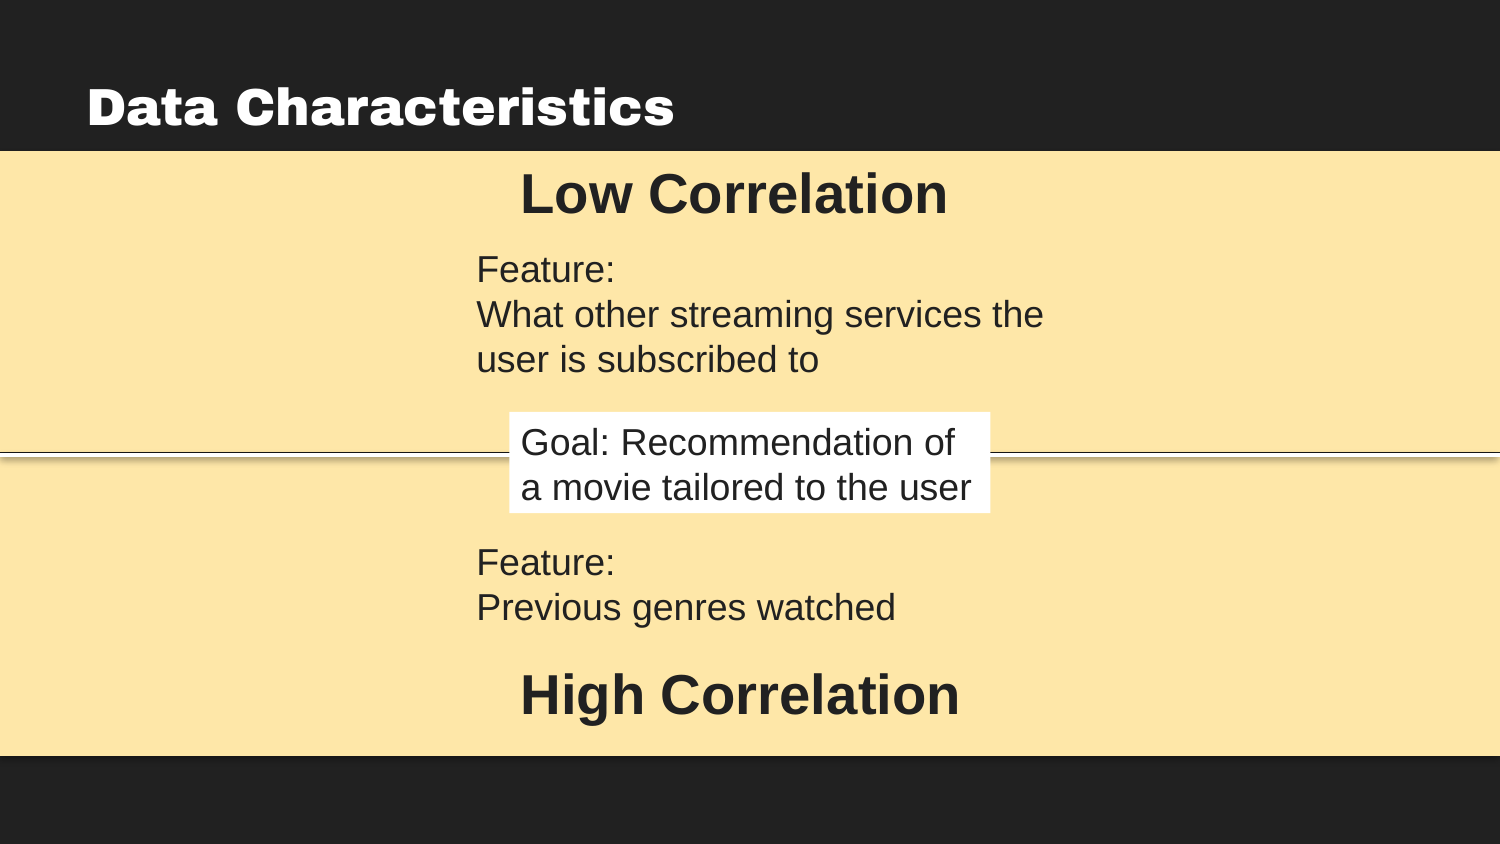

# Data Characteristics
Low Correlation

Feature:
What other streaming services the user is subscribed to
Goal: Recommendation of a movie tailored to the user

Feature:
Previous genres watched
High Correlation